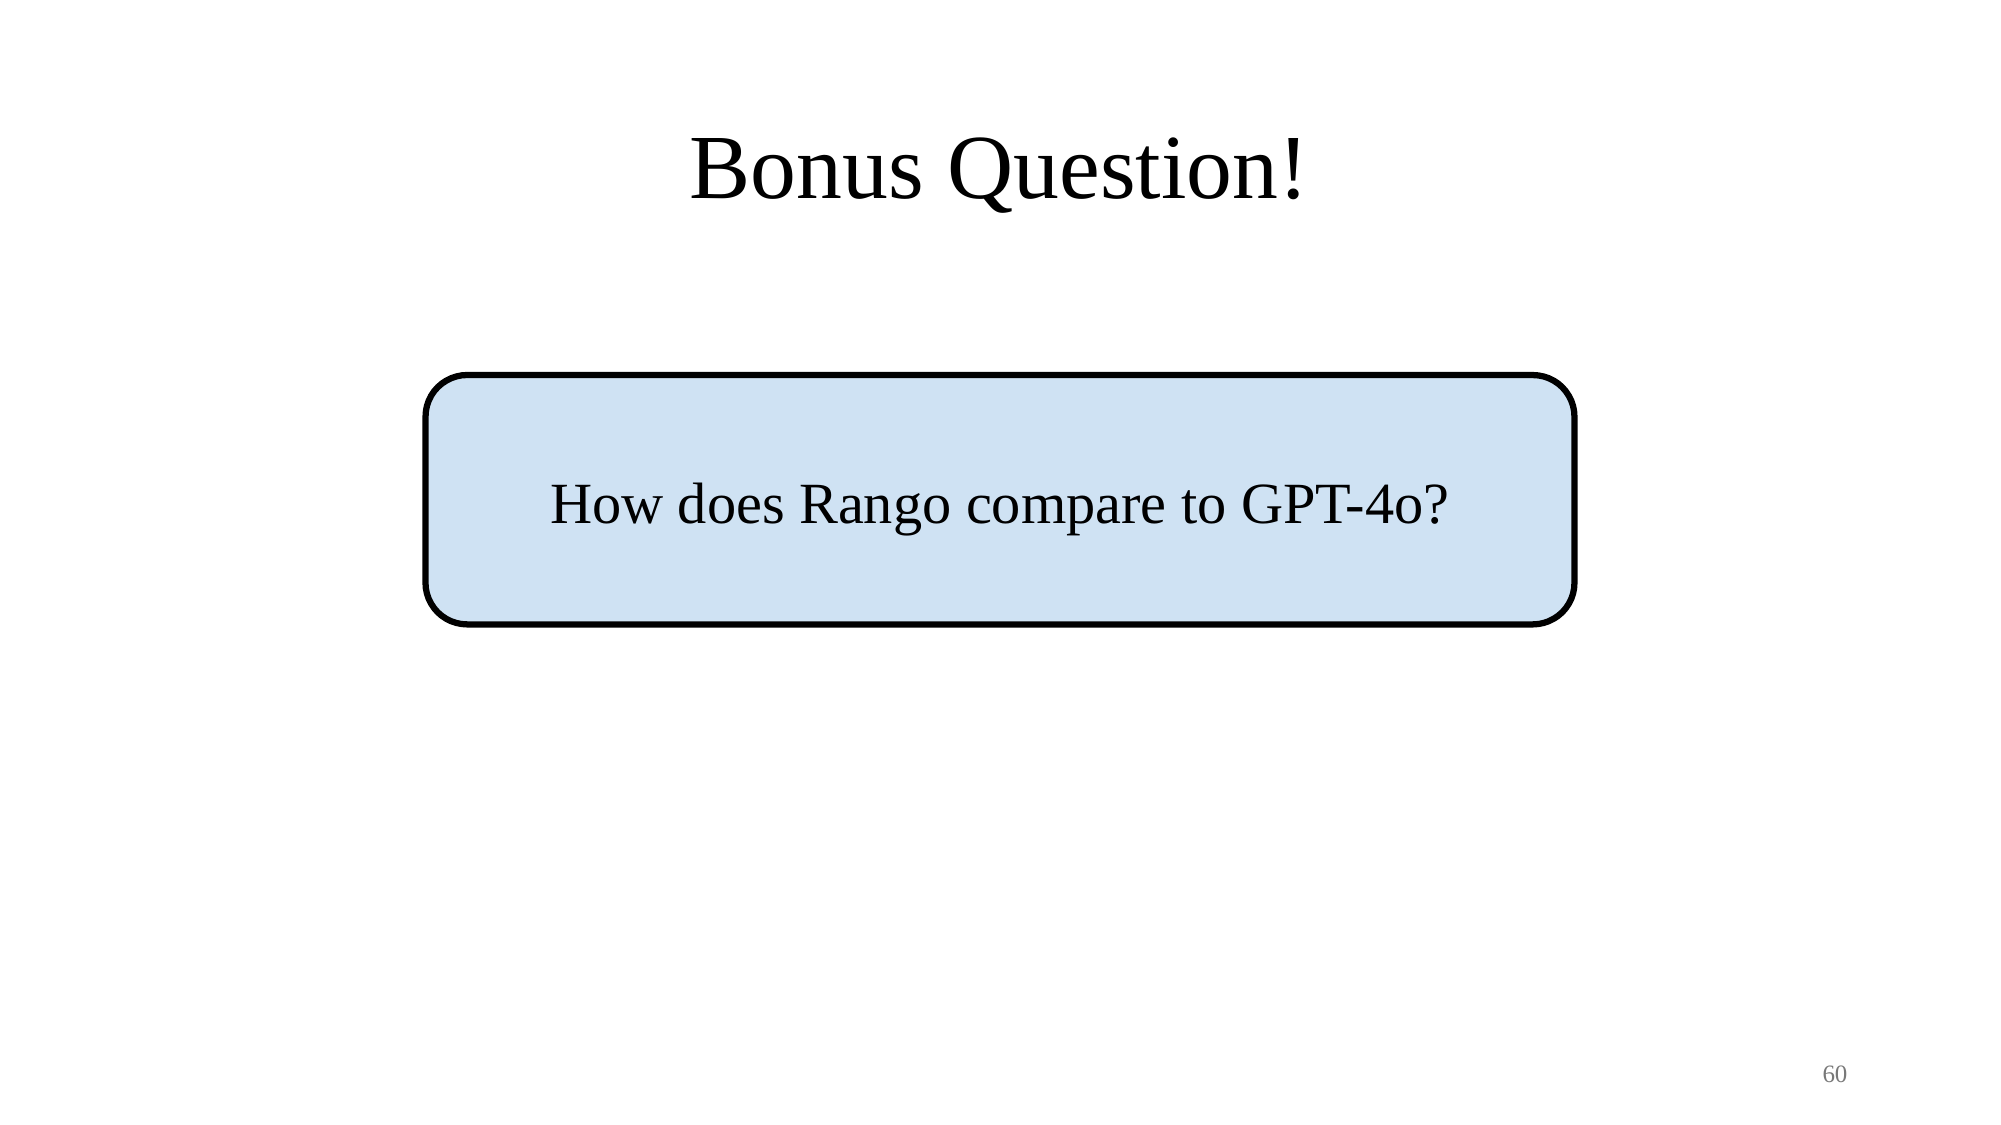

# Bonus Question!
How does Rango compare to GPT-4o?
60